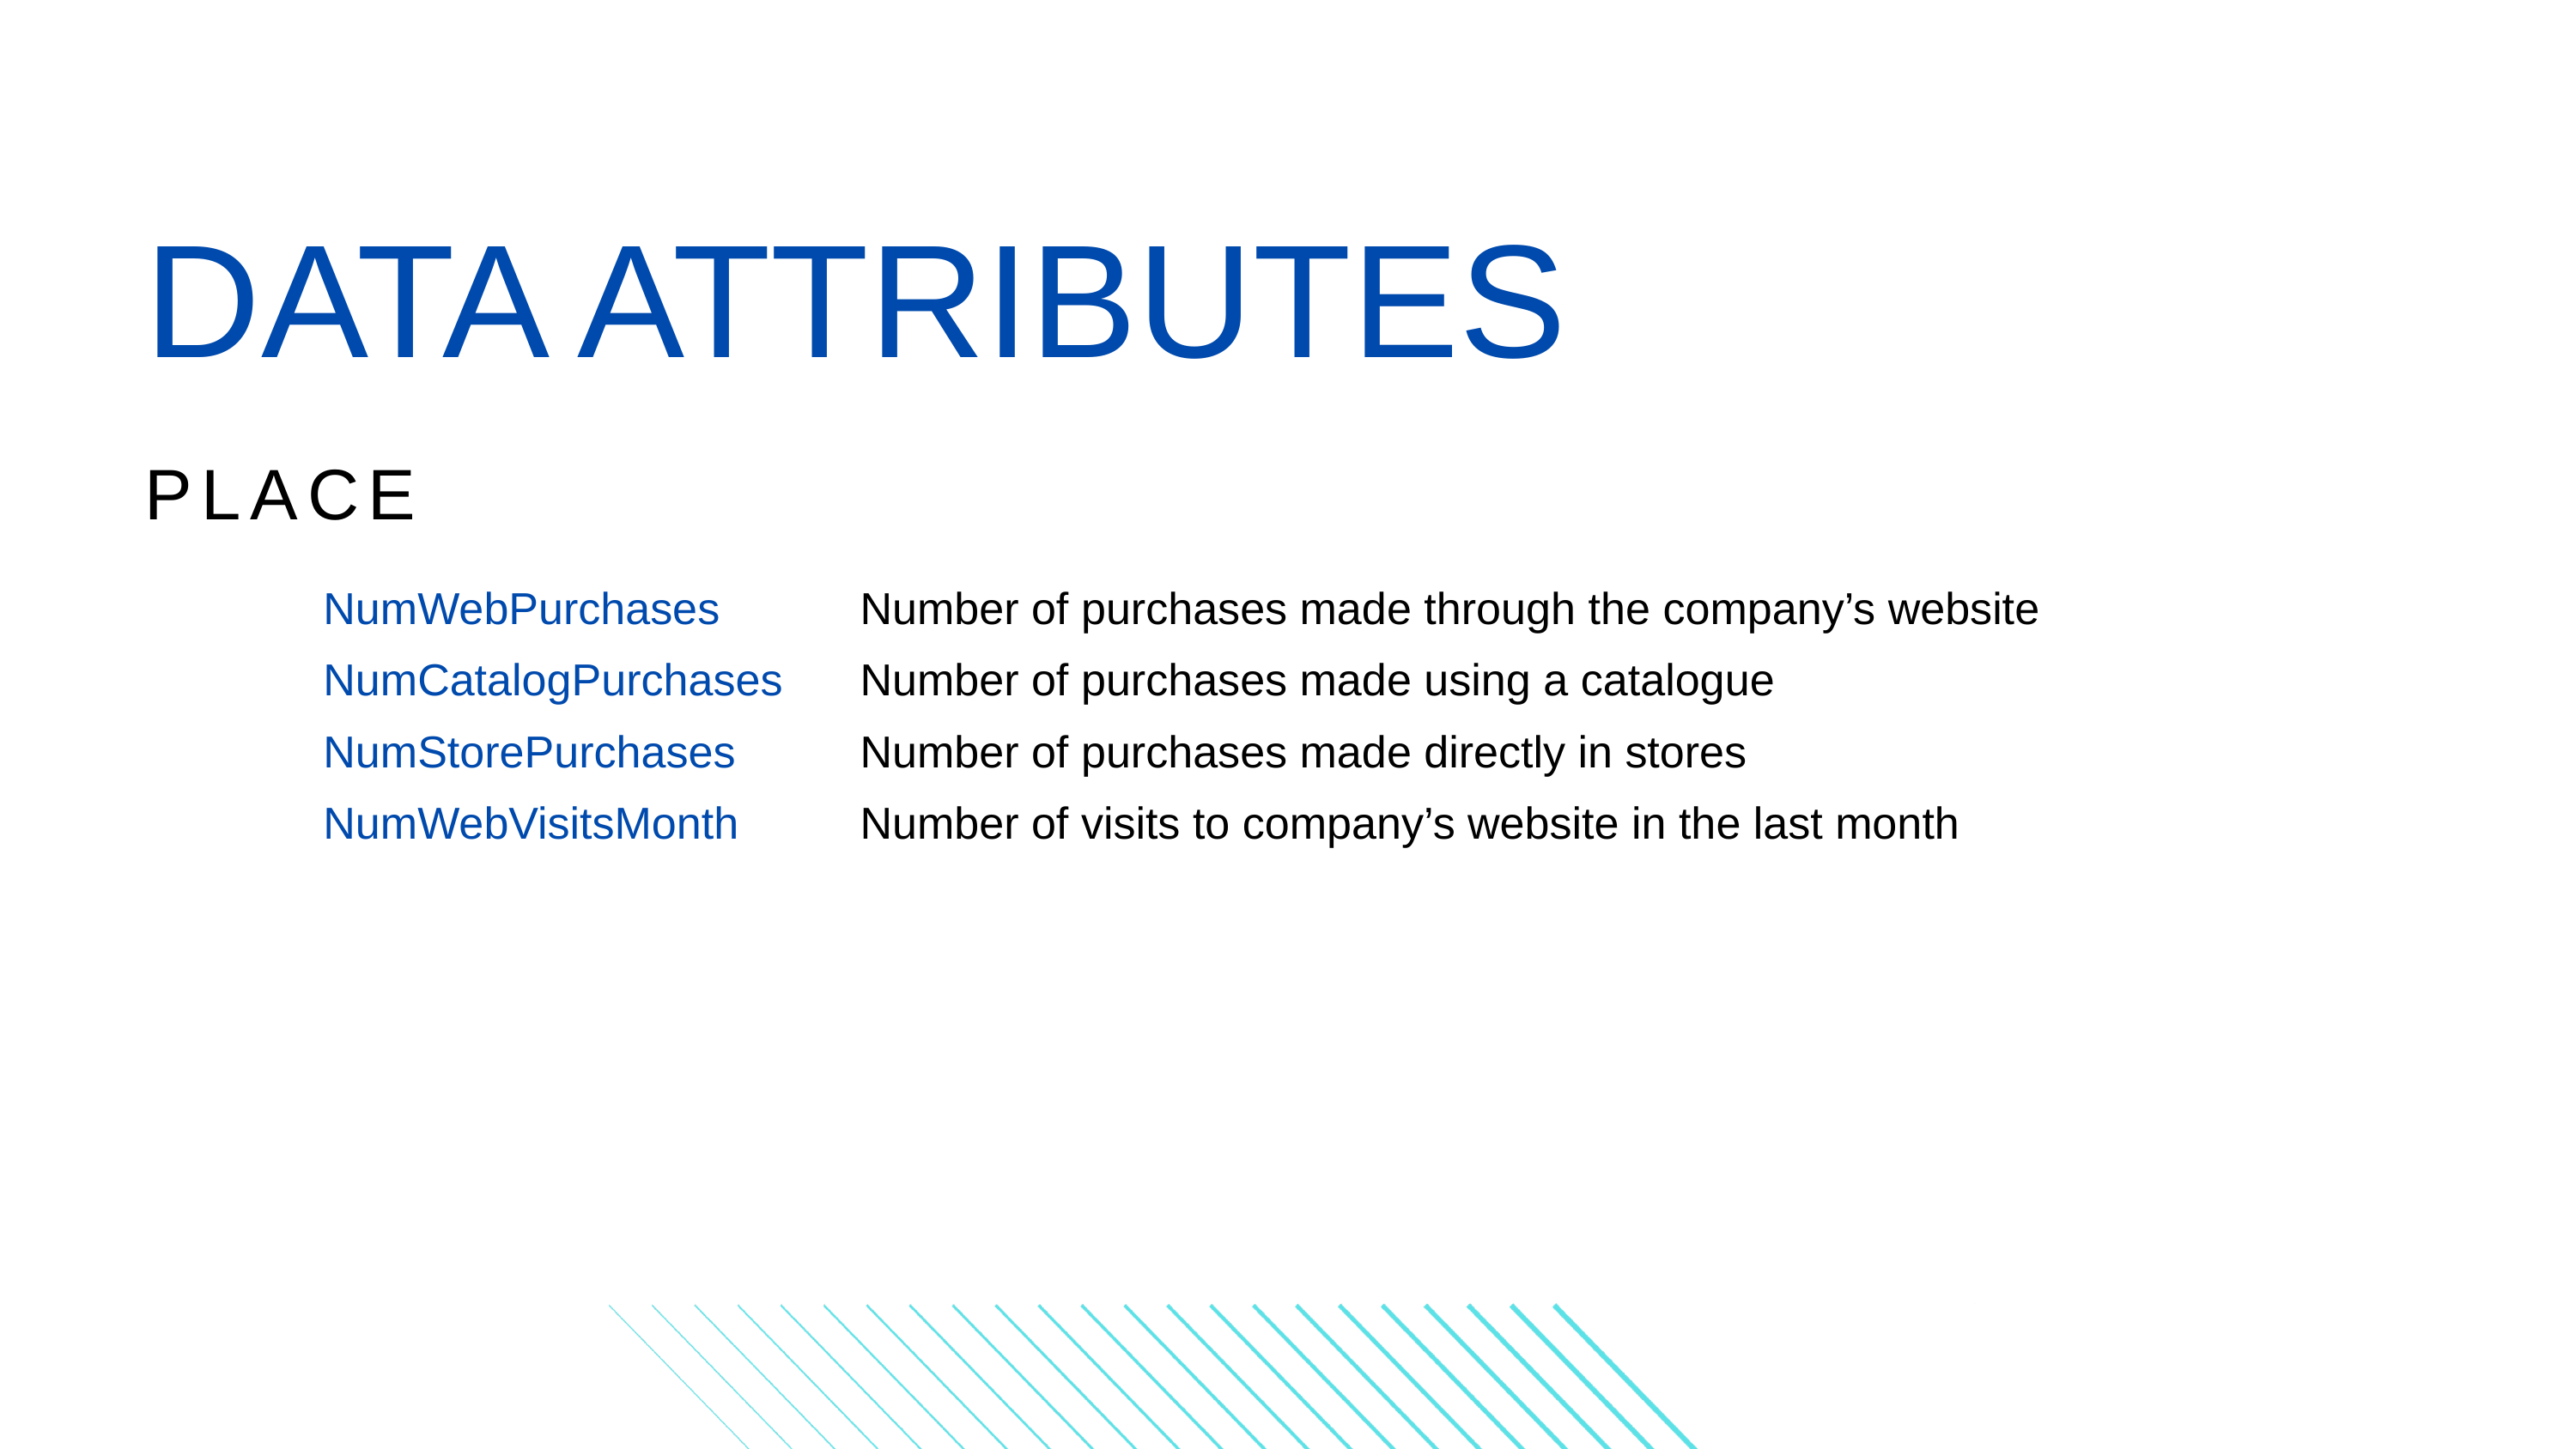

DATA ATTRIBUTES
PLACE
NumWebPurchases
NumCatalogPurchases
NumStorePurchases
NumWebVisitsMonth

Number of purchases made through the company’s website
Number of purchases made using a catalogue
Number of purchases made directly in stores
Number of visits to company’s website in the last month